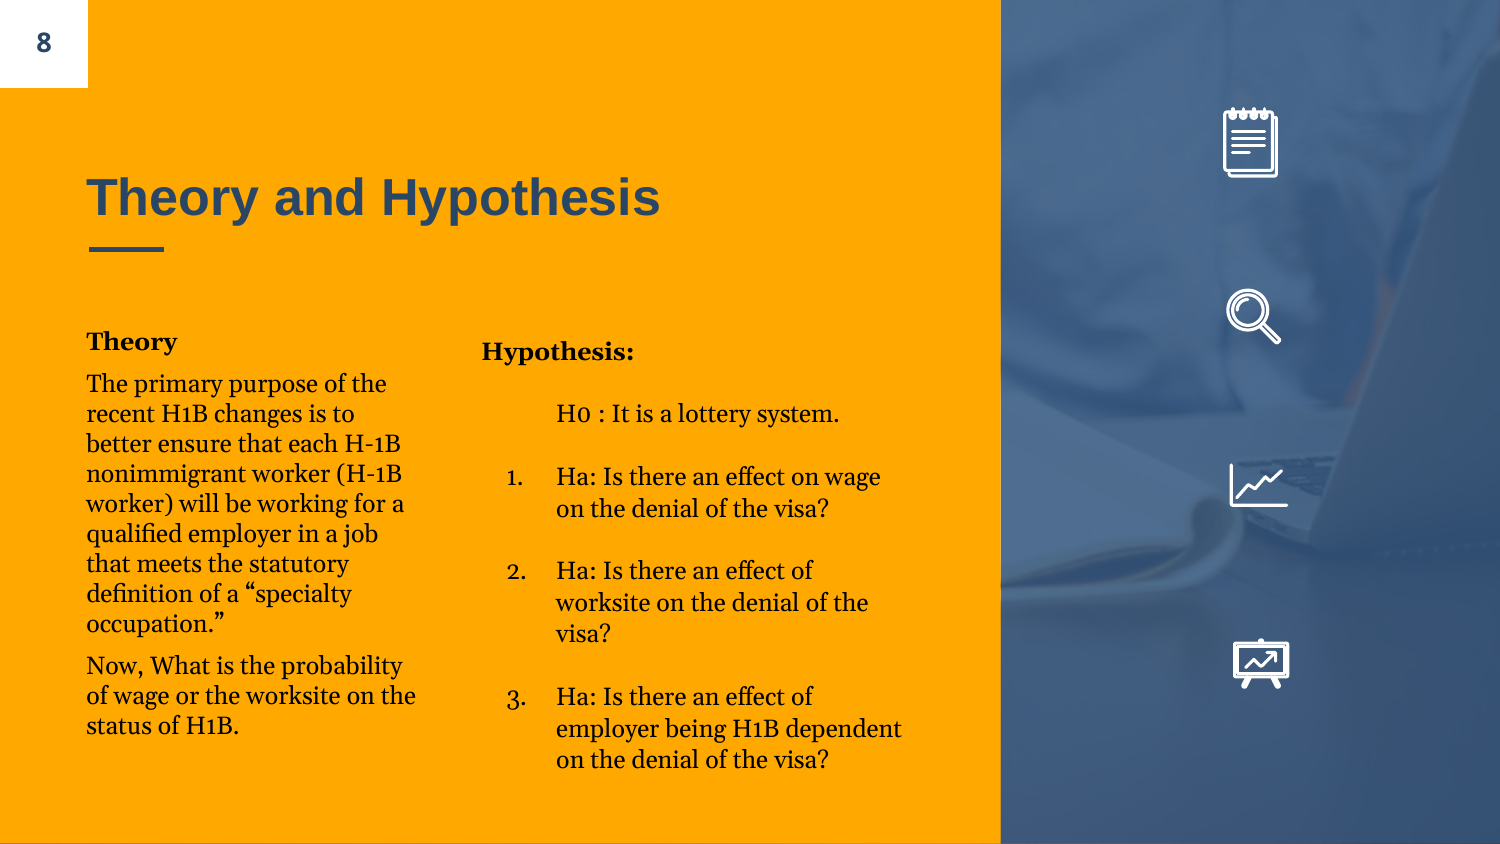

8

# Theory and Hypothesis

Theory
The primary purpose of the recent H1B changes is to better ensure that each H-1B nonimmigrant worker (H-1B worker) will be working for a qualified employer in a job that meets the statutory definition of a “specialty occupation.”
Now, What is the probability of wage or the worksite on the status of H1B.

Hypothesis:

H0 : It is a lottery system.

Ha: Is there an effect on wage on the denial of the visa?

Ha: Is there an effect of worksite on the denial of the visa?

Ha: Is there an effect of employer being H1B dependent on the denial of the visa?